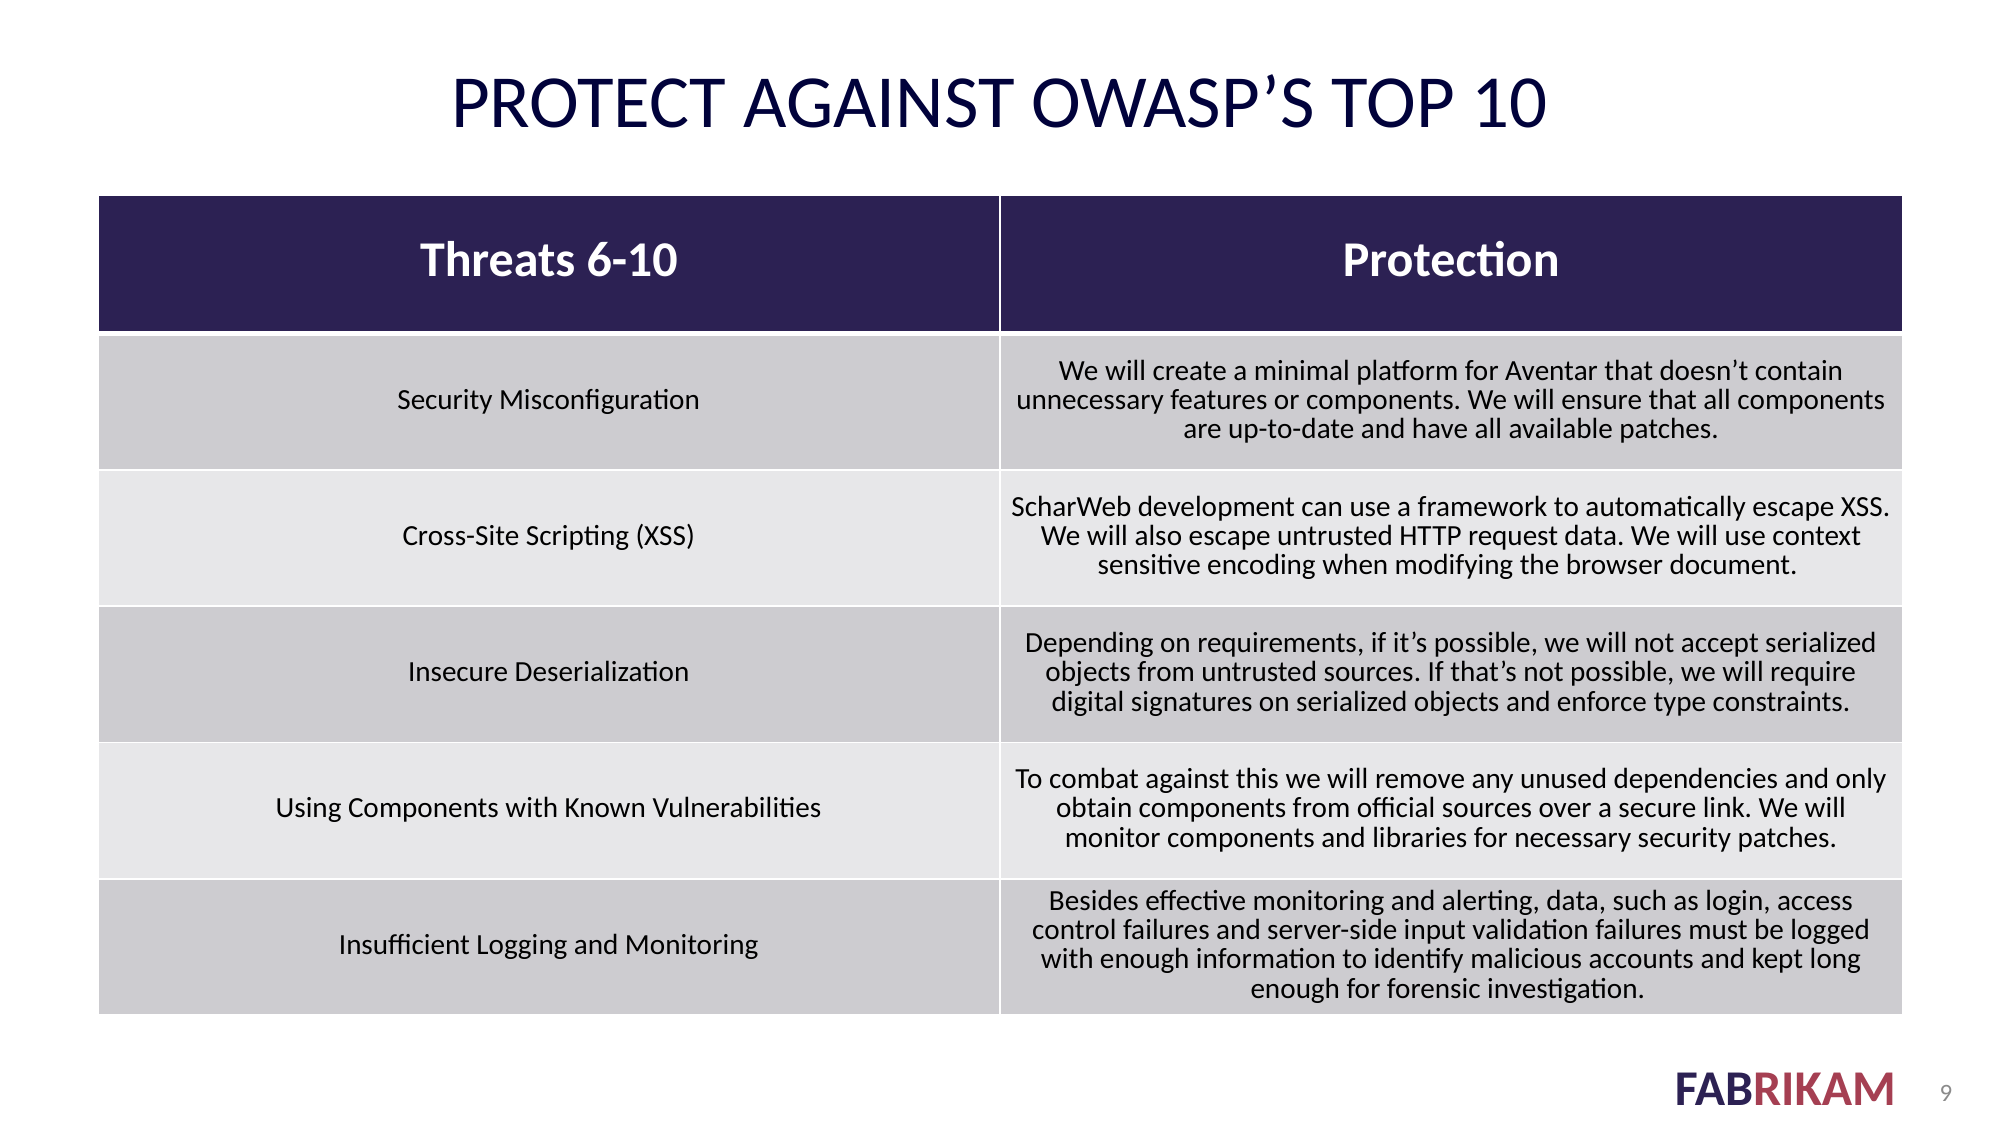

# Protect against Owasp’s top 10
| Threats 6-10 | Protection |
| --- | --- |
| Security Misconfiguration | We will create a minimal platform for Aventar that doesn’t contain unnecessary features or components. We will ensure that all components are up-to-date and have all available patches. |
| Cross-Site Scripting (XSS) | ScharWeb development can use a framework to automatically escape XSS. We will also escape untrusted HTTP request data. We will use context sensitive encoding when modifying the browser document. |
| Insecure Deserialization | Depending on requirements, if it’s possible, we will not accept serialized objects from untrusted sources. If that’s not possible, we will require digital signatures on serialized objects and enforce type constraints. |
| Using Components with Known Vulnerabilities | To combat against this we will remove any unused dependencies and only obtain components from official sources over a secure link. We will monitor components and libraries for necessary security patches. |
| Insufficient Logging and Monitoring | Besides effective monitoring and alerting, data, such as login, access control failures and server-side input validation failures must be logged with enough information to identify malicious accounts and kept long enough for forensic investigation. |
9